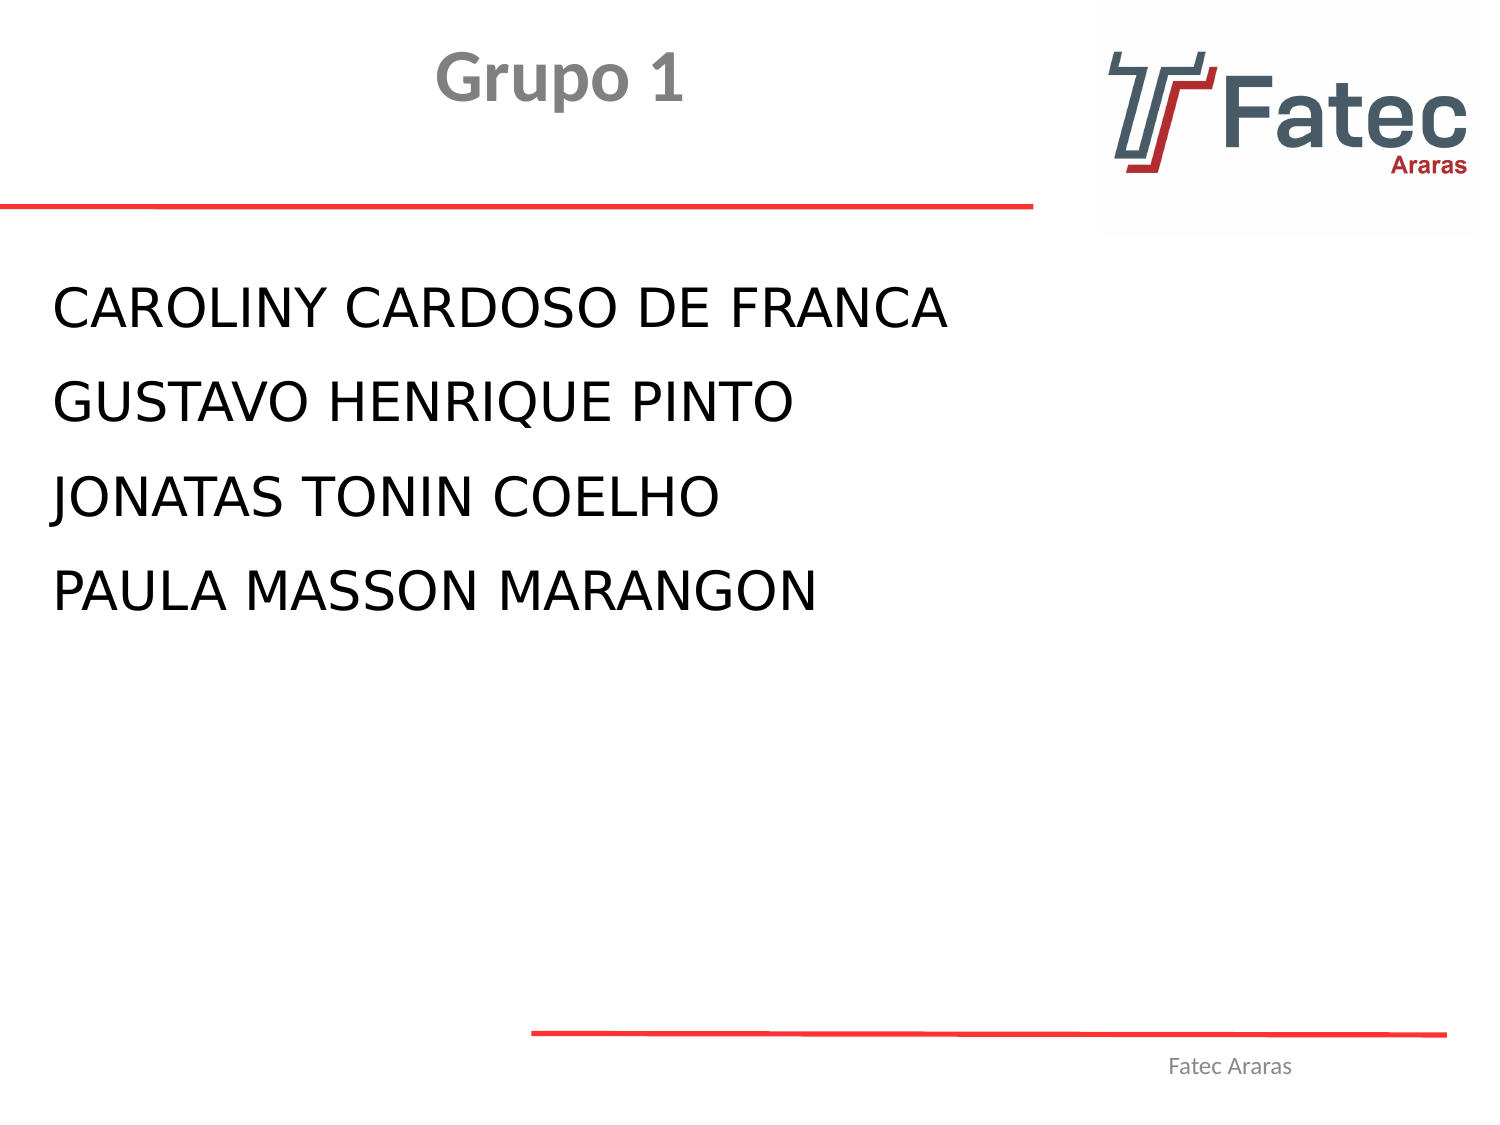

Grupo 1
CAROLINY CARDOSO DE FRANCA
GUSTAVO HENRIQUE PINTO
JONATAS TONIN COELHO
PAULA MASSON MARANGON